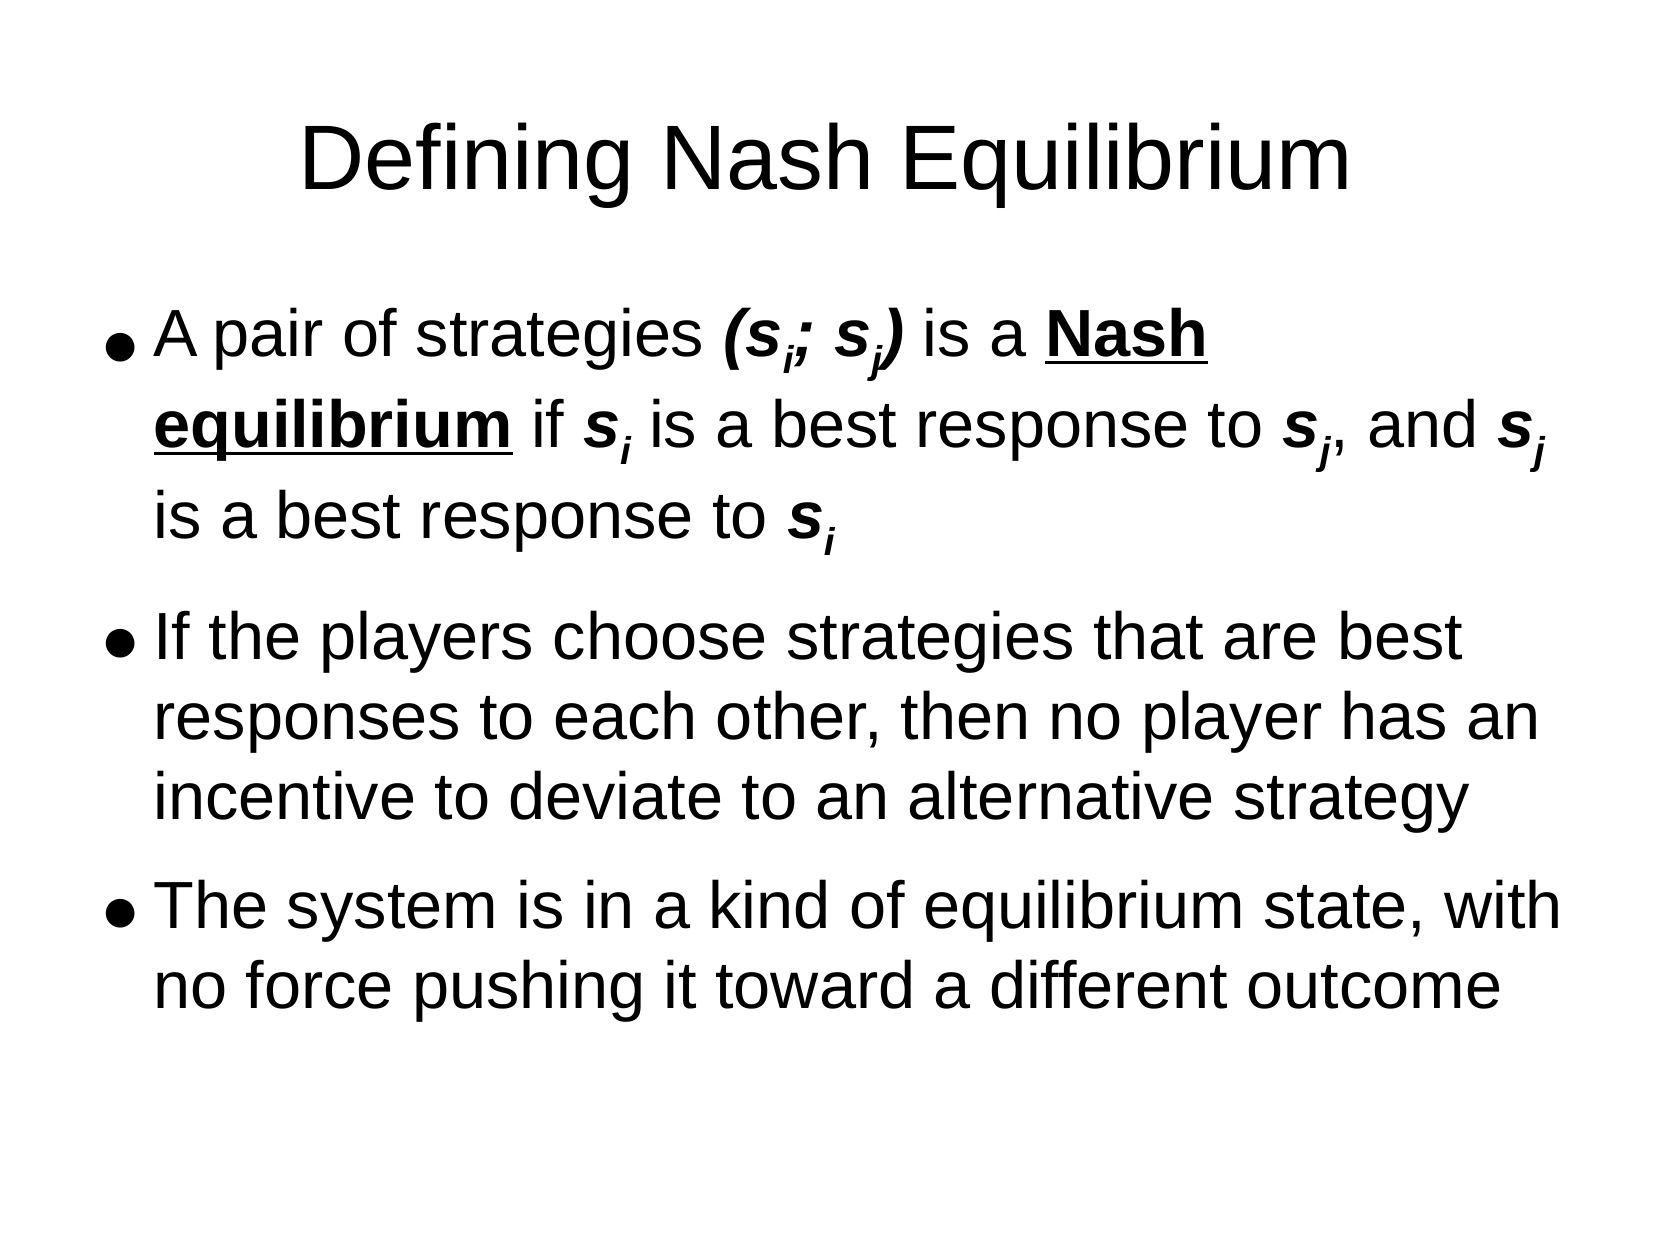

Defining Nash Equilibrium
A pair of strategies (si; sj) is a Nash equilibrium if si is a best response to sj, and sj is a best response to si
If the players choose strategies that are best responses to each other, then no player has an incentive to deviate to an alternative strategy
The system is in a kind of equilibrium state, with no force pushing it toward a different outcome